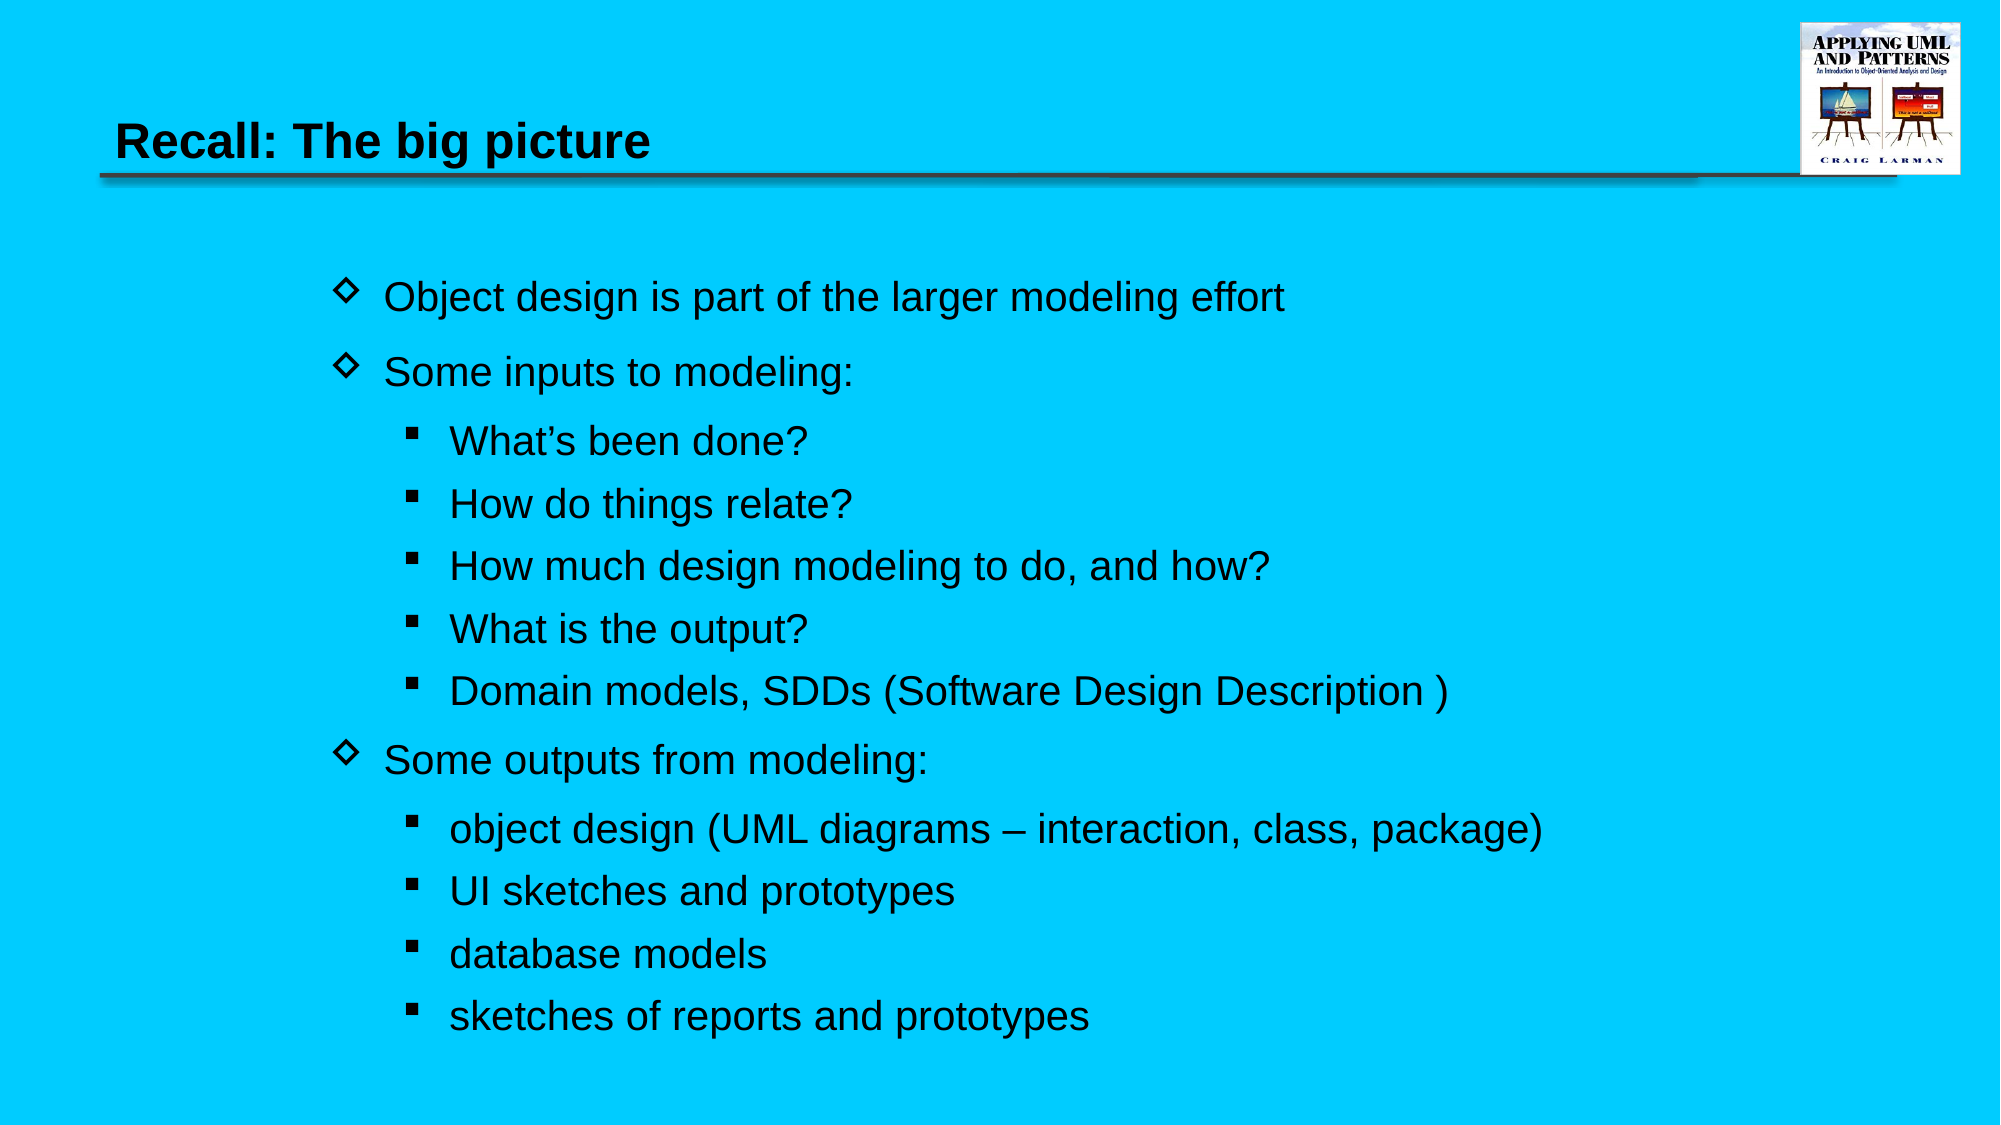

# Recall: The big picture
Object design is part of the larger modeling effort
Some inputs to modeling:
What’s been done?
How do things relate?
How much design modeling to do, and how?
What is the output?
Domain models, SDDs (Software Design Description )
Some outputs from modeling:
object design (UML diagrams – interaction, class, package)
UI sketches and prototypes
database models
sketches of reports and prototypes